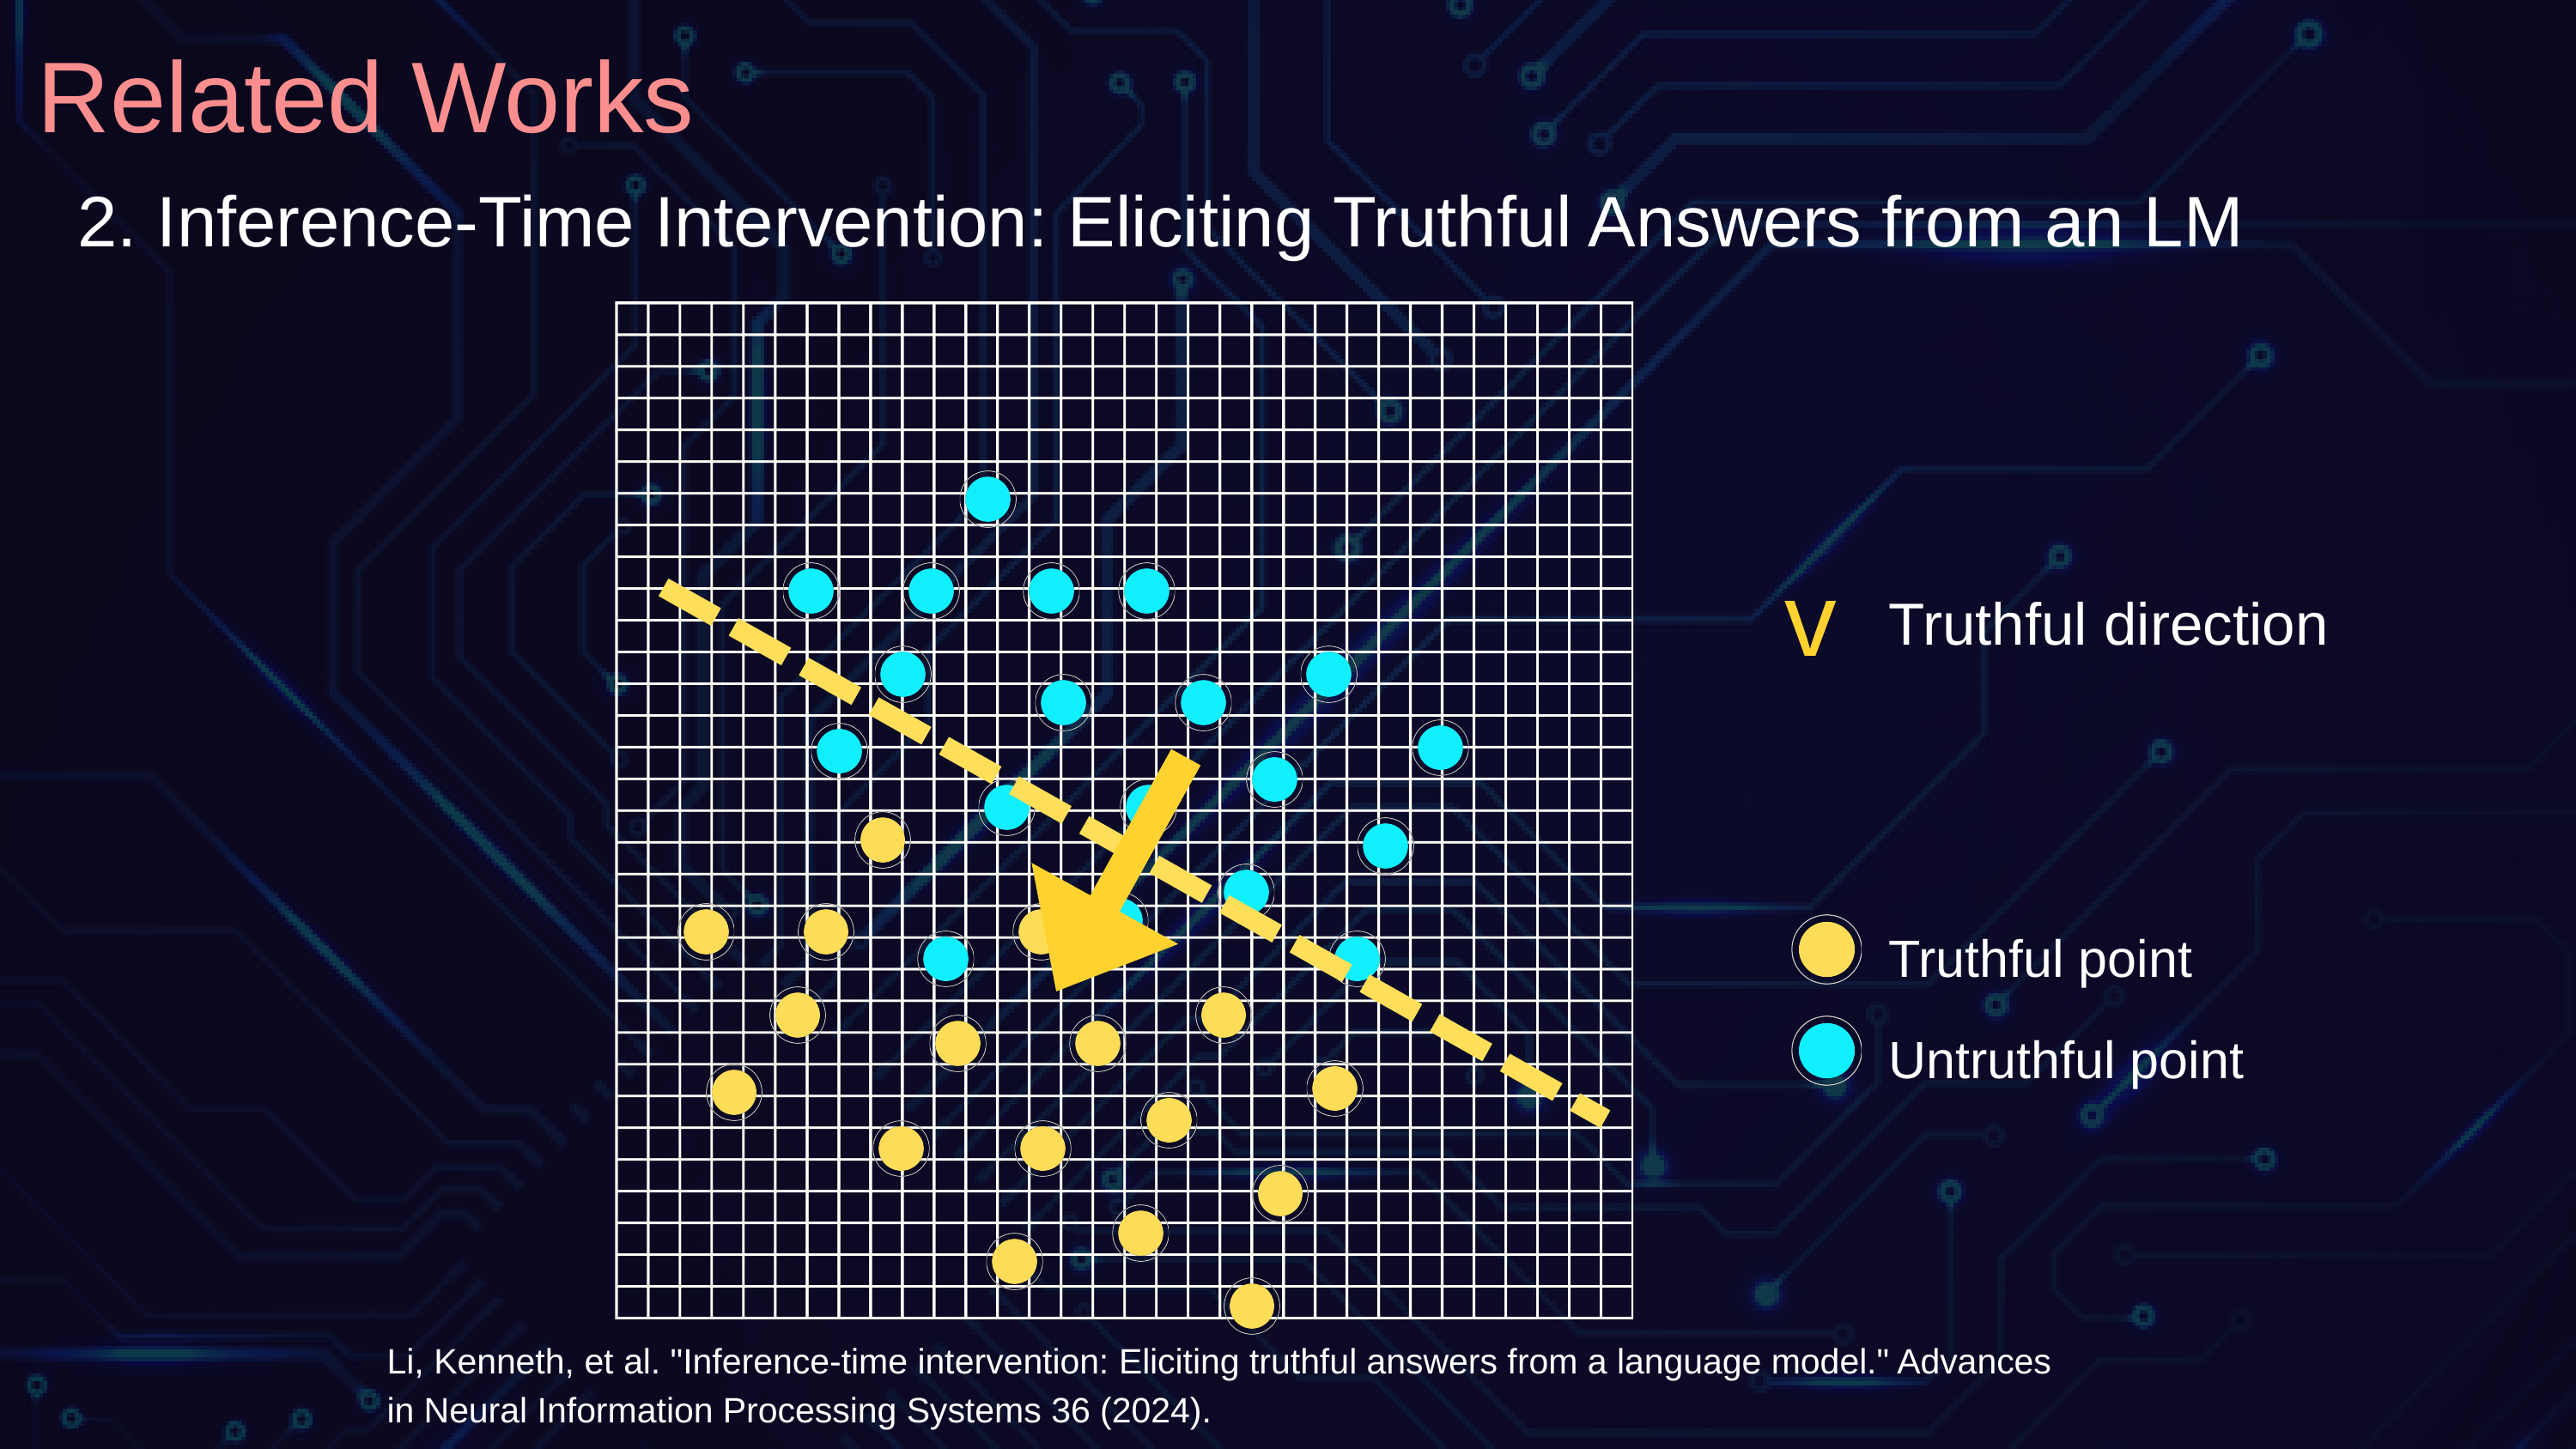

Related Works
  2. Inference-Time Intervention: Eliciting Truthful Answers from an LM

v

Truthful direction

Truthful point

Untruthful point

Li, Kenneth, et al. "Inference-time intervention: Eliciting truthful answers from a language model." Advances in Neural Information Processing Systems 36 (2024).